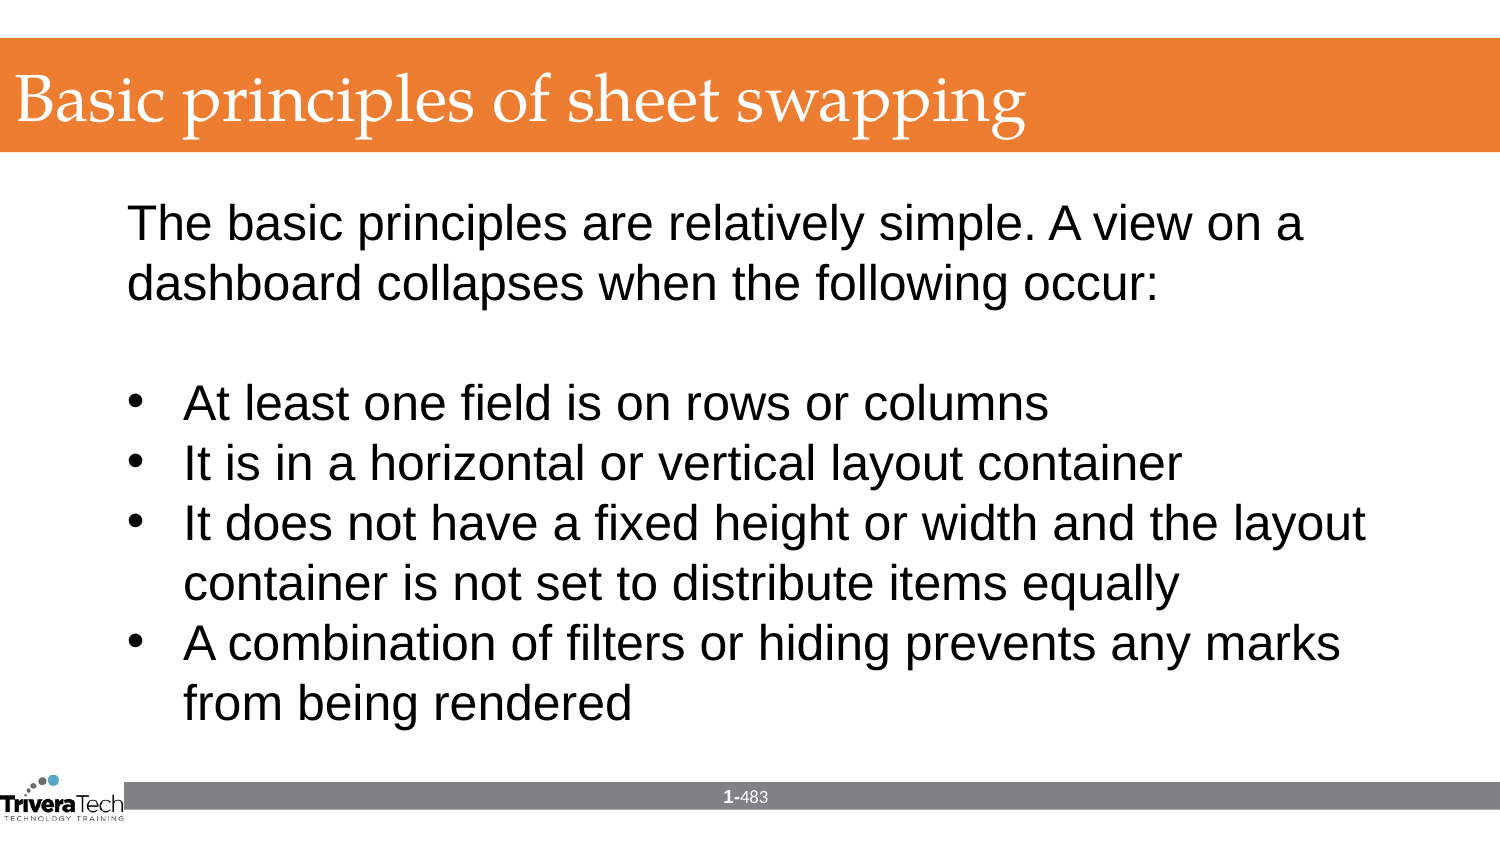

Basic principles of sheet swapping
The basic principles are relatively simple. A view on a dashboard collapses when the following occur:

At least one field is on rows or columns
It is in a horizontal or vertical layout container
It does not have a fixed height or width and the layout container is not set to distribute items equally
A combination of filters or hiding prevents any marks from being rendered
1-483